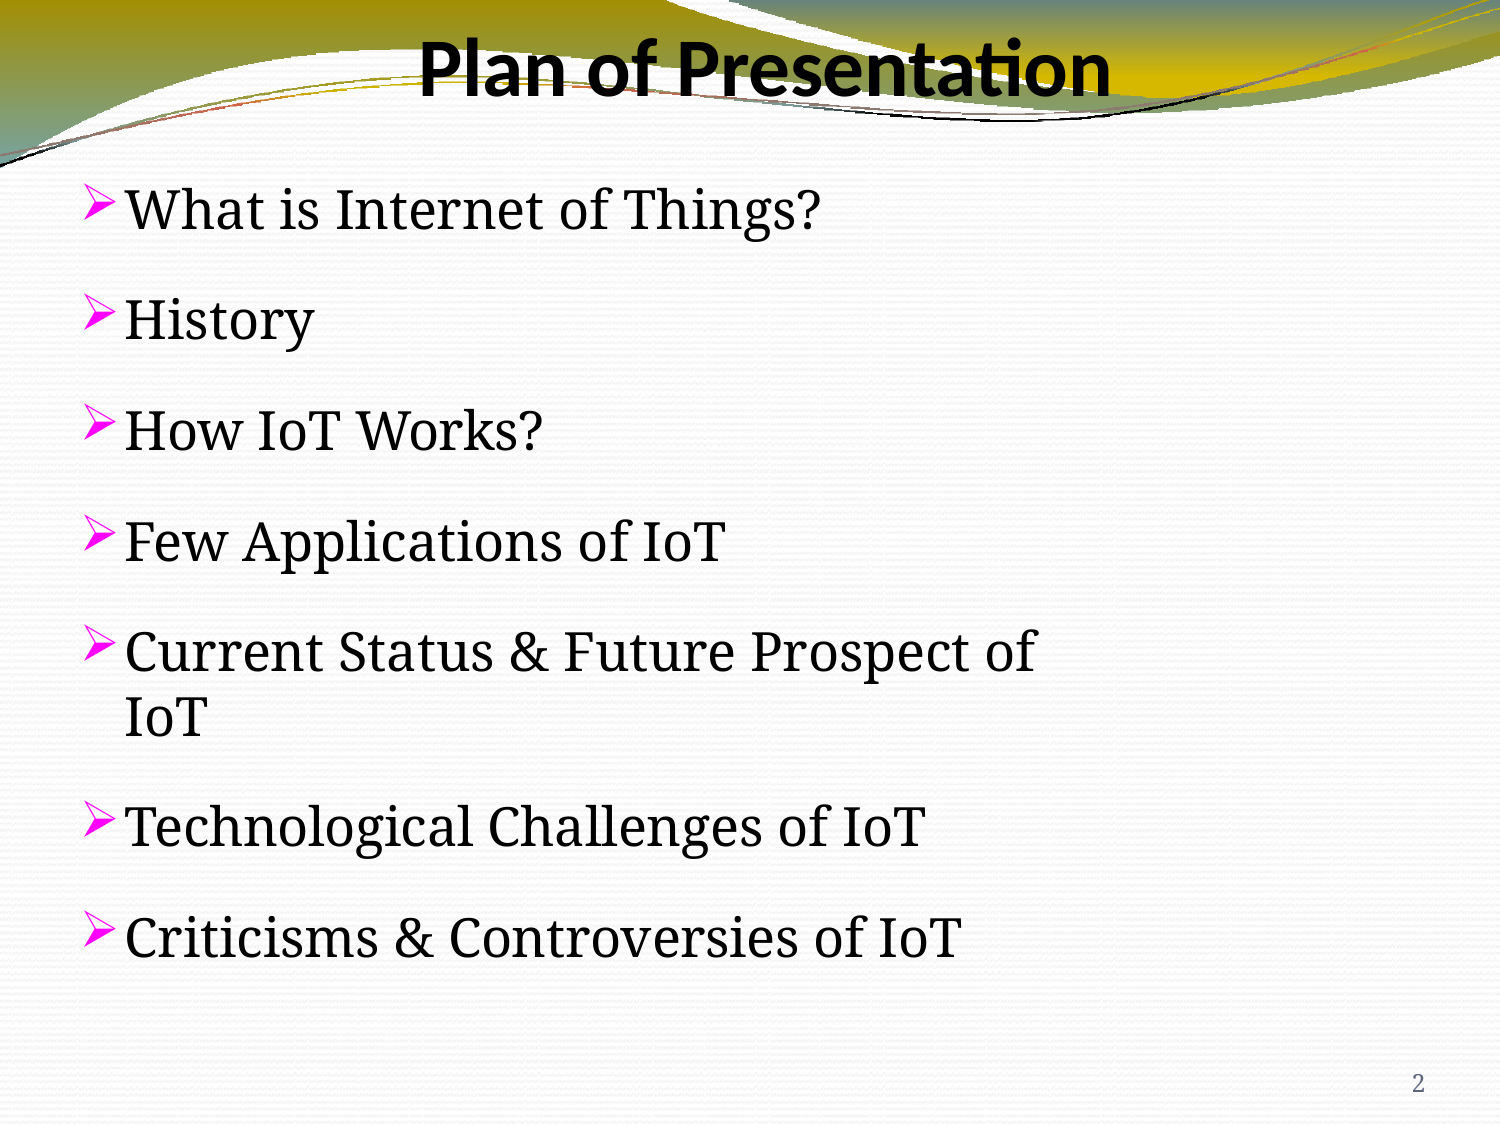

# Plan of Presentation
What is Internet of Things?
History
How IoT Works?
Few Applications of IoT
Current Status & Future Prospect of IoT
Technological Challenges of IoT
Criticisms & Controversies of IoT
2